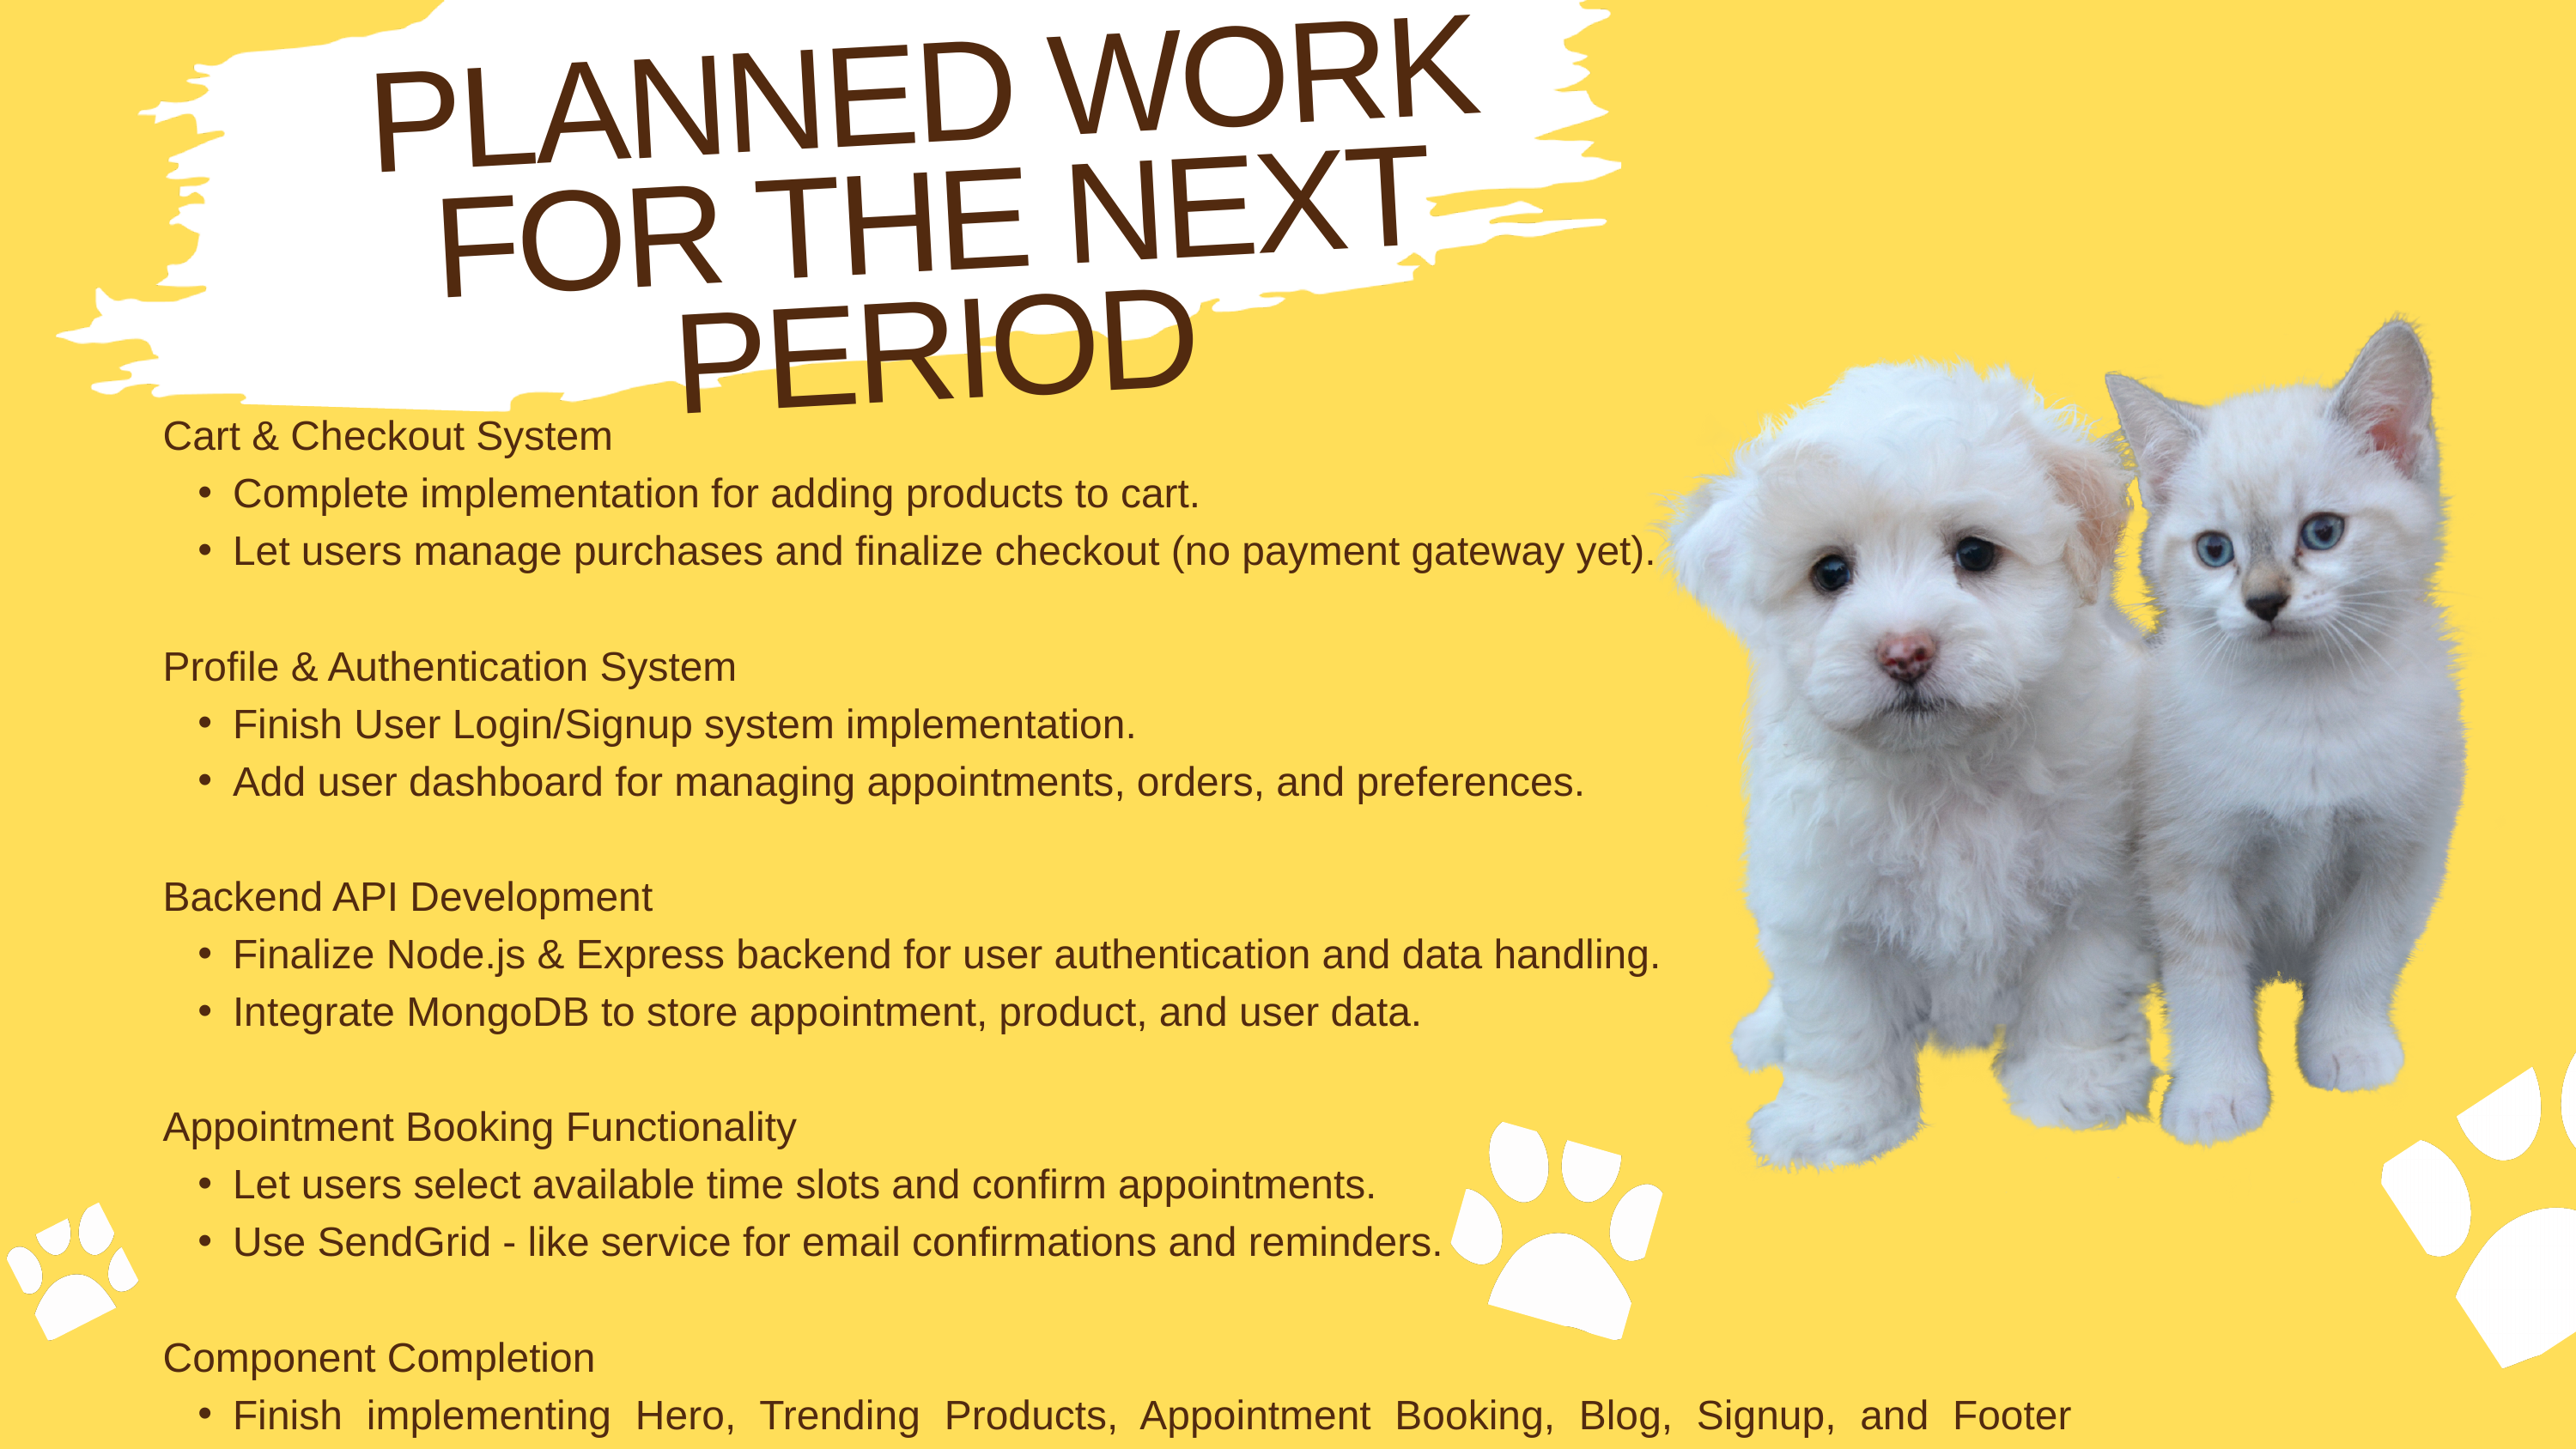

PLANNED WORK FOR THE NEXT PERIOD

Cart & Checkout System
Complete implementation for adding products to cart.
Let users manage purchases and finalize checkout (no payment gateway yet).

Profile & Authentication System
Finish User Login/Signup system implementation.
Add user dashboard for managing appointments, orders, and preferences.

Backend API Development
Finalize Node.js & Express backend for user authentication and data handling.
Integrate MongoDB to store appointment, product, and user data.

Appointment Booking Functionality
Let users select available time slots and confirm appointments.
Use SendGrid - like service for email confirmations and reminders.

Component Completion
Finish implementing Hero, Trending Products, Appointment Booking, Blog, Signup, and Footer components.